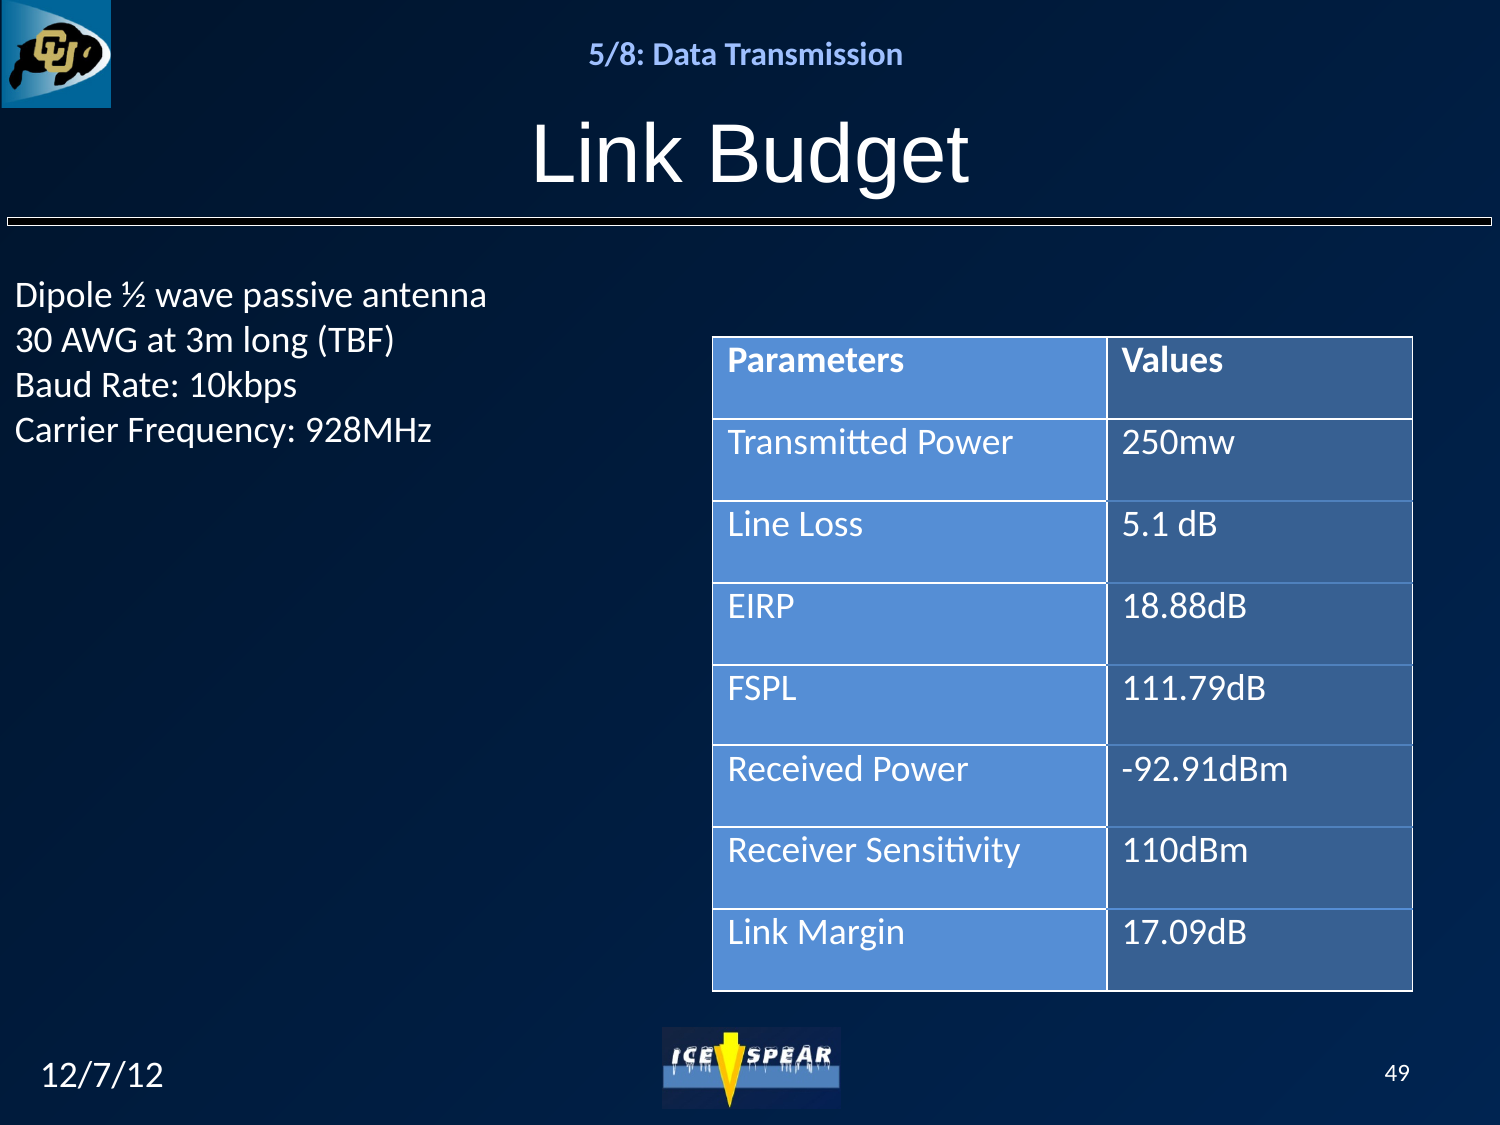

# Link Budget
Dipole ½ wave passive antenna
30 AWG at 3m long (TBF)
Baud Rate: 10kbps
Carrier Frequency: 928MHz

| Parameters | Values |
| --- | --- |
| Transmitted Power | 250mw |
| Line Loss | 5.1 dB |
| EIRP | 18.88dB |
| FSPL | 111.79dB |
| Received Power | -92.91dBm |
| Receiver Sensitivity | 110dBm |
| Link Margin | 17.09dB |
12/7/12
49